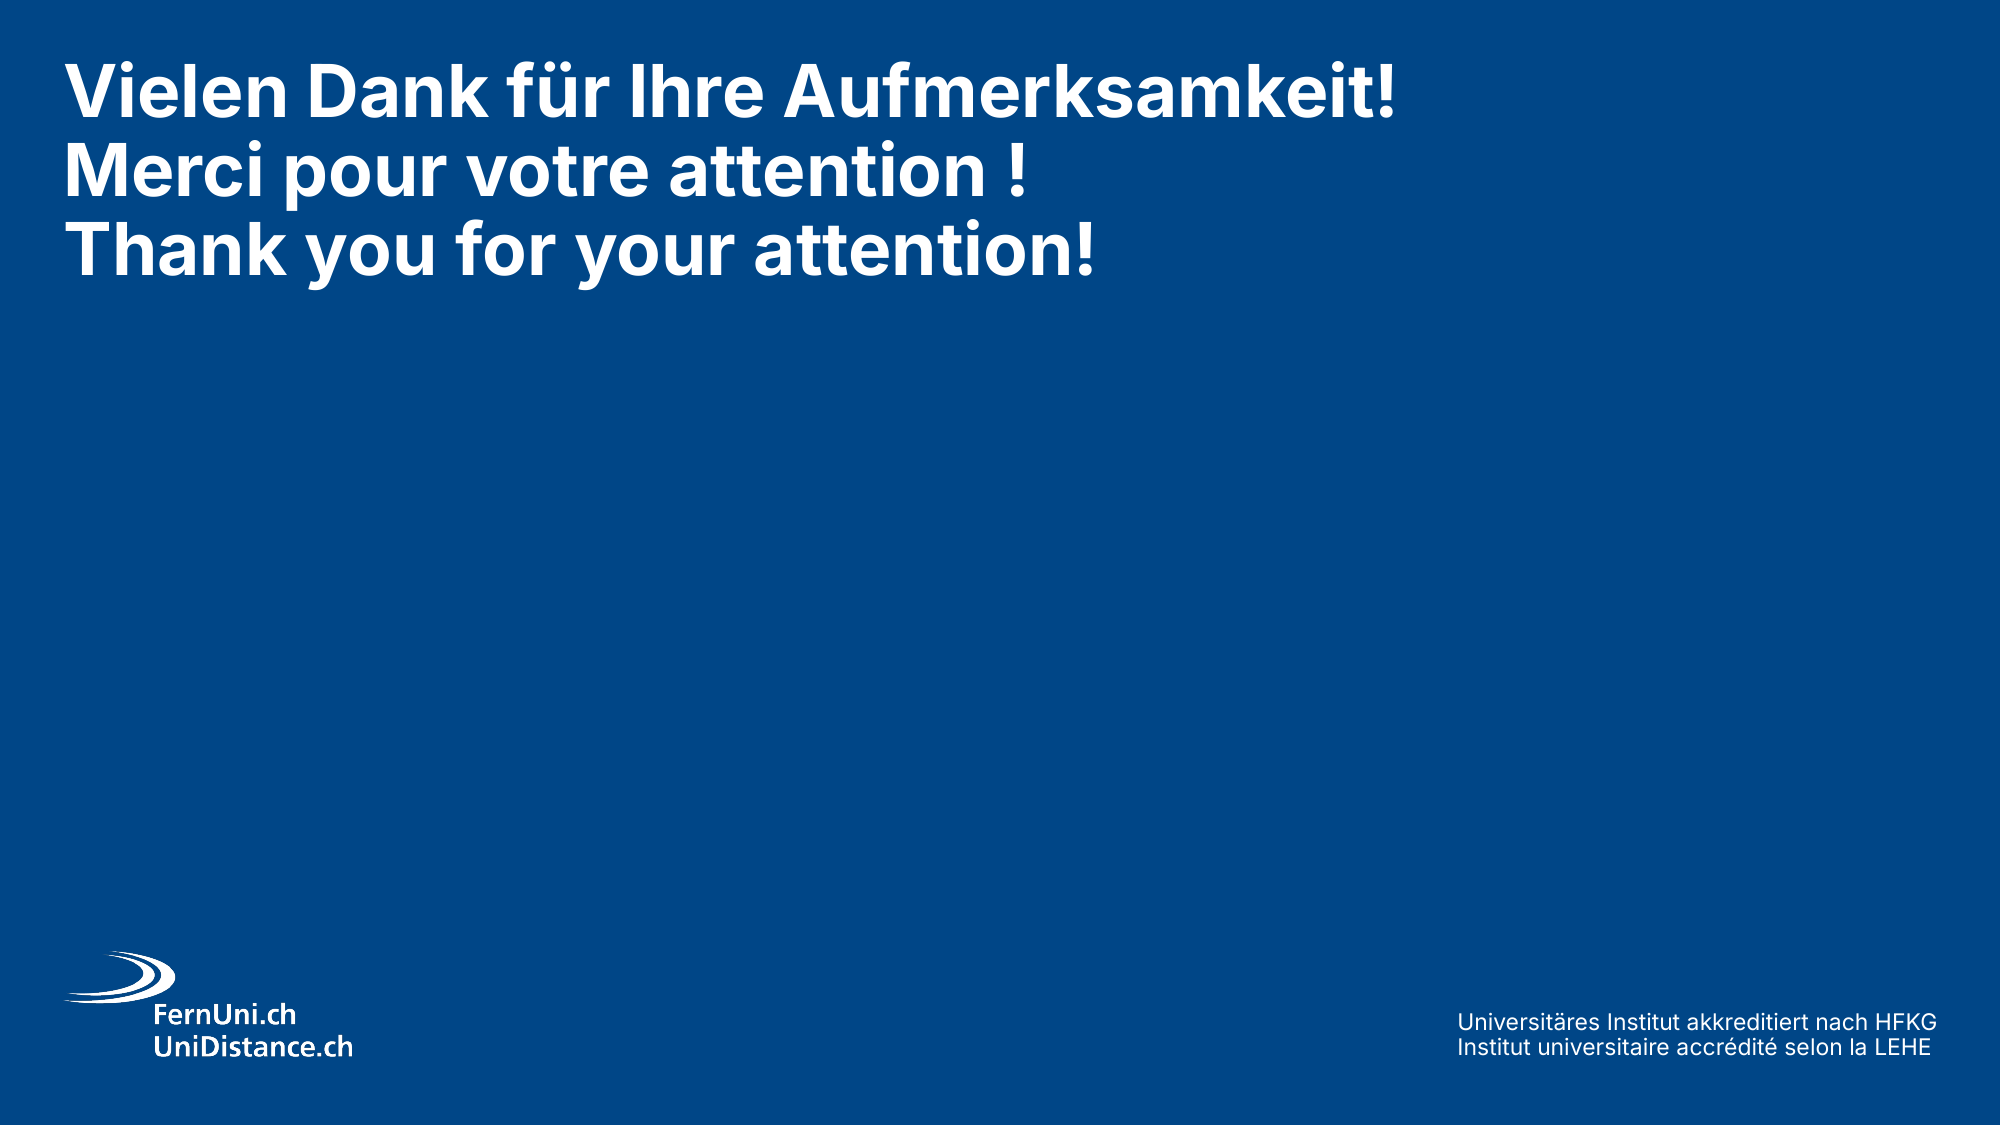

# Vielen Dank für Ihre Aufmerksamkeit! Merci pour votre attention ! Thank you for your attention!
Universitäres Institut akkreditiert nach HFKG
Institut universitaire accrédité selon la LEHE